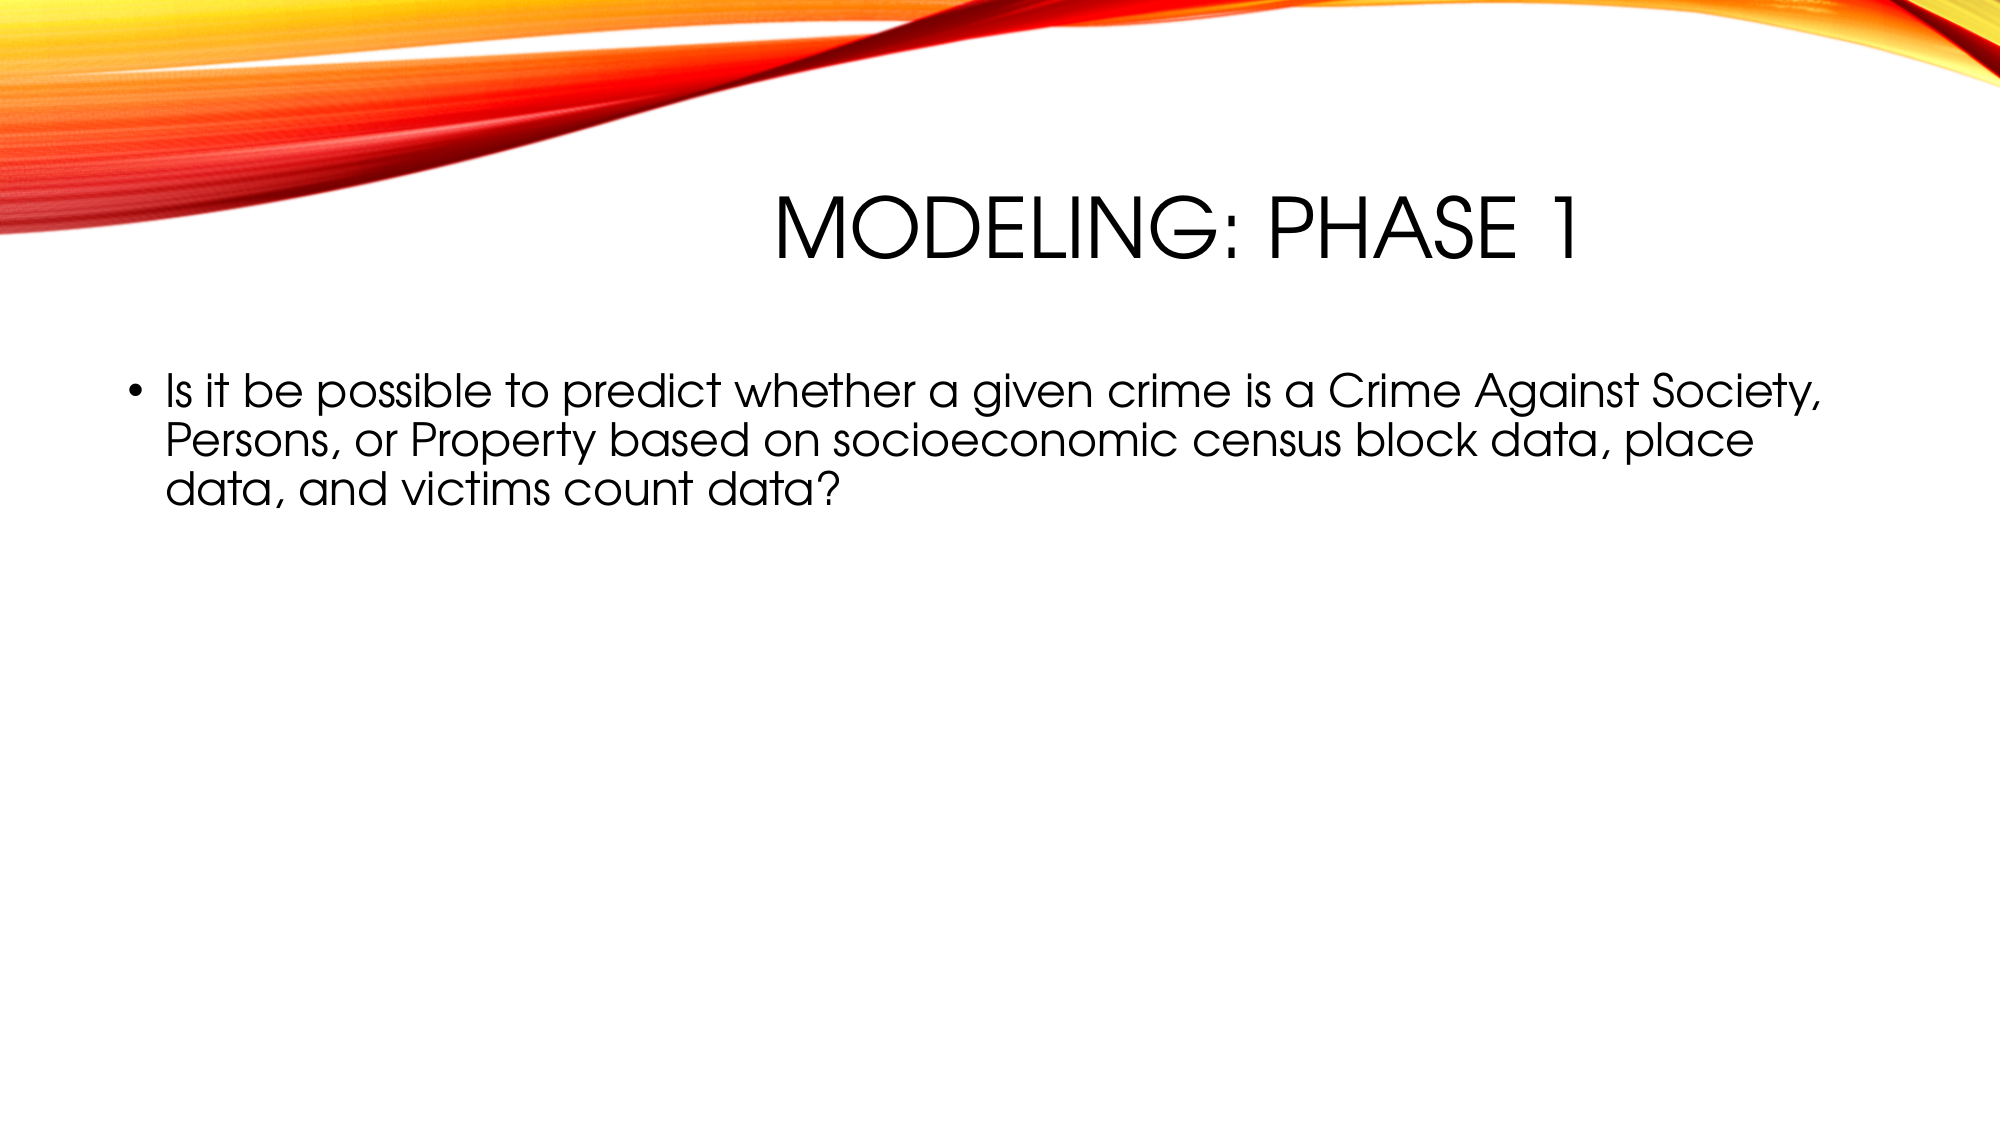

# Modeling: Phase 1
Is it be possible to predict whether a given crime is a Crime Against Society, Persons, or Property based on socioeconomic census block data, place data, and victims count data?